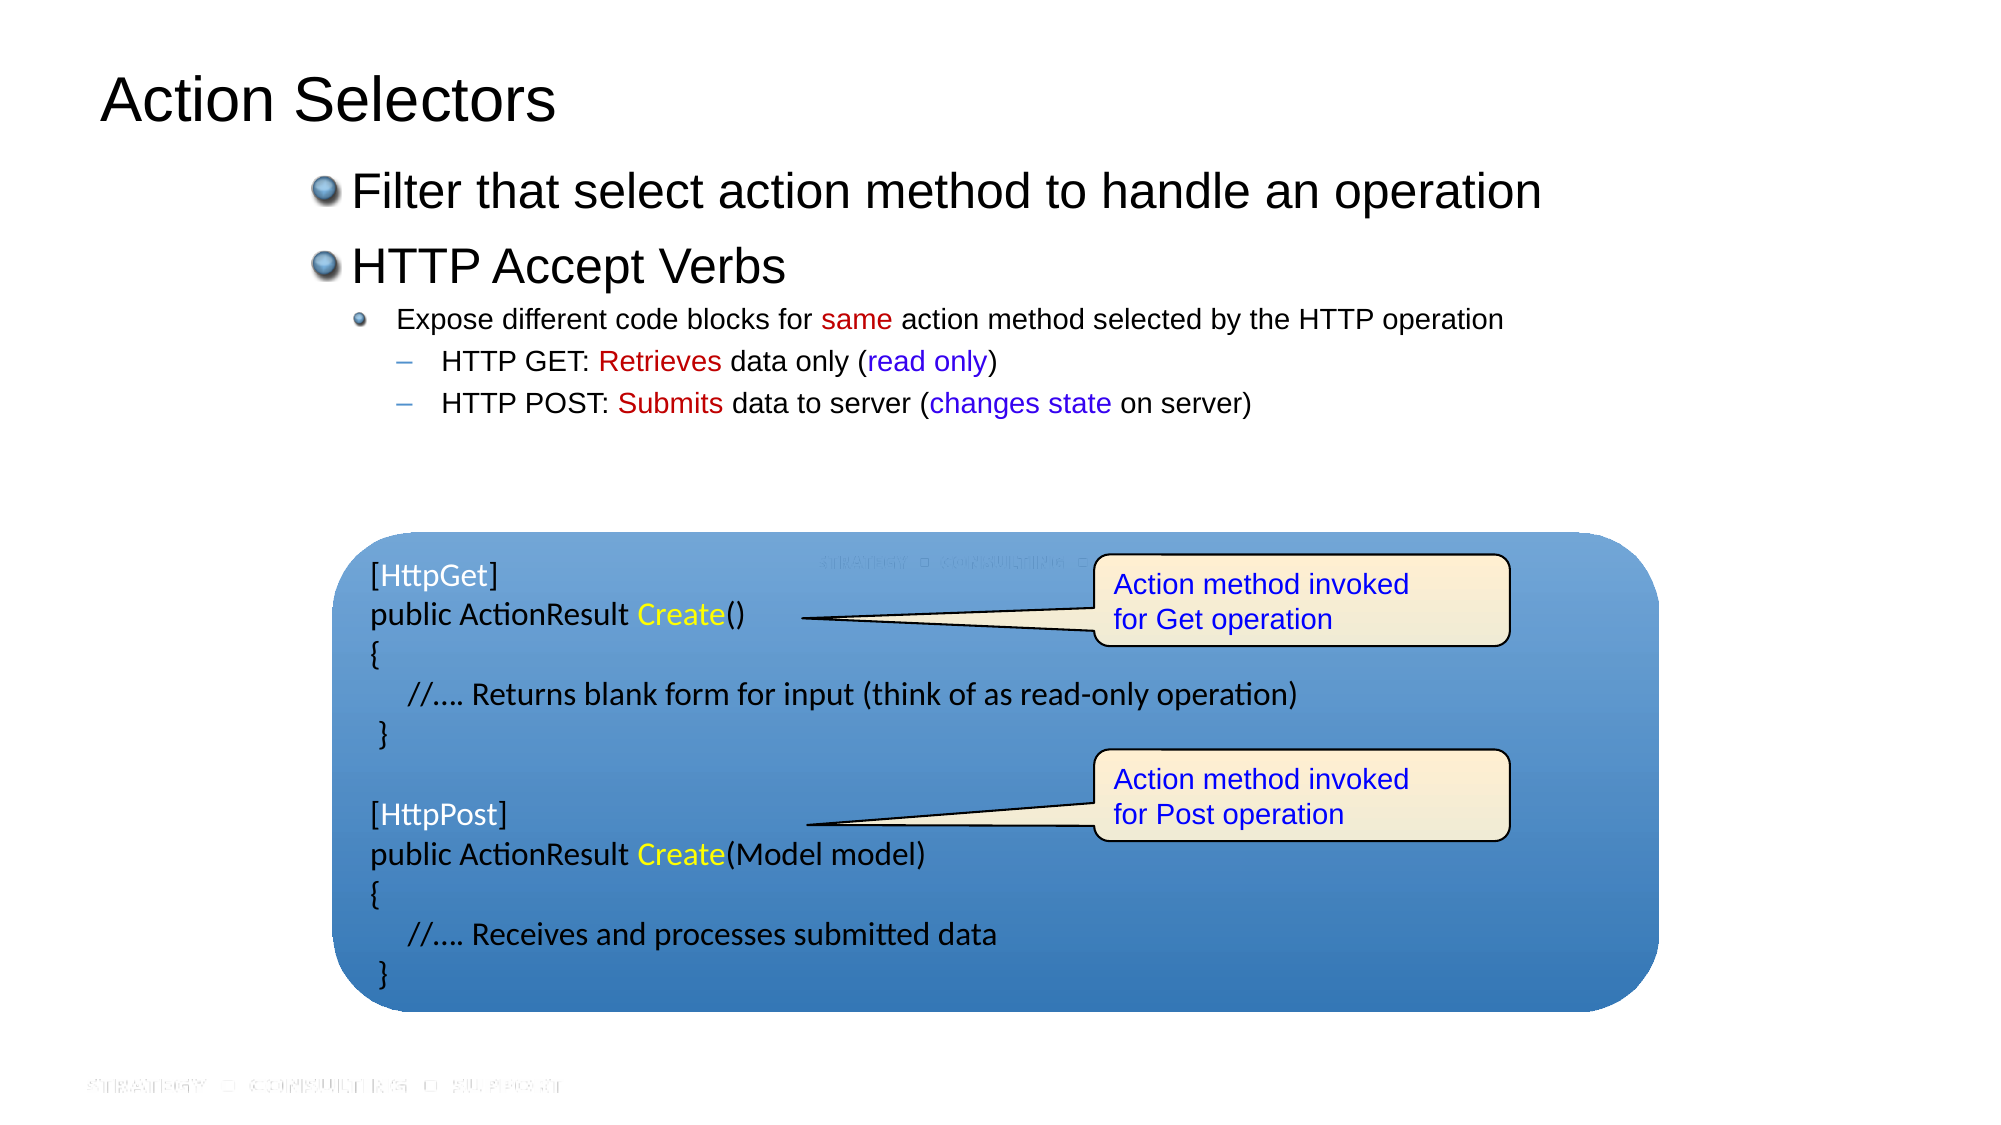

# Action Selectors
Filter that select action method to handle an operation
HTTP Accept Verbs
Expose different code blocks for same action method selected by the HTTP operation
HTTP GET: Retrieves data only (read only)
HTTP POST: Submits data to server (changes state on server)

[HttpGet]
public ActionResult Create()
{
     //…. Returns blank form for input (think of as read-only operation)
 }

[HttpPost]
public ActionResult Create(Model model)
{
     //…. Receives and processes submitted data
 }
Action method invoked
for Get operation
Action method invoked
for Post operation